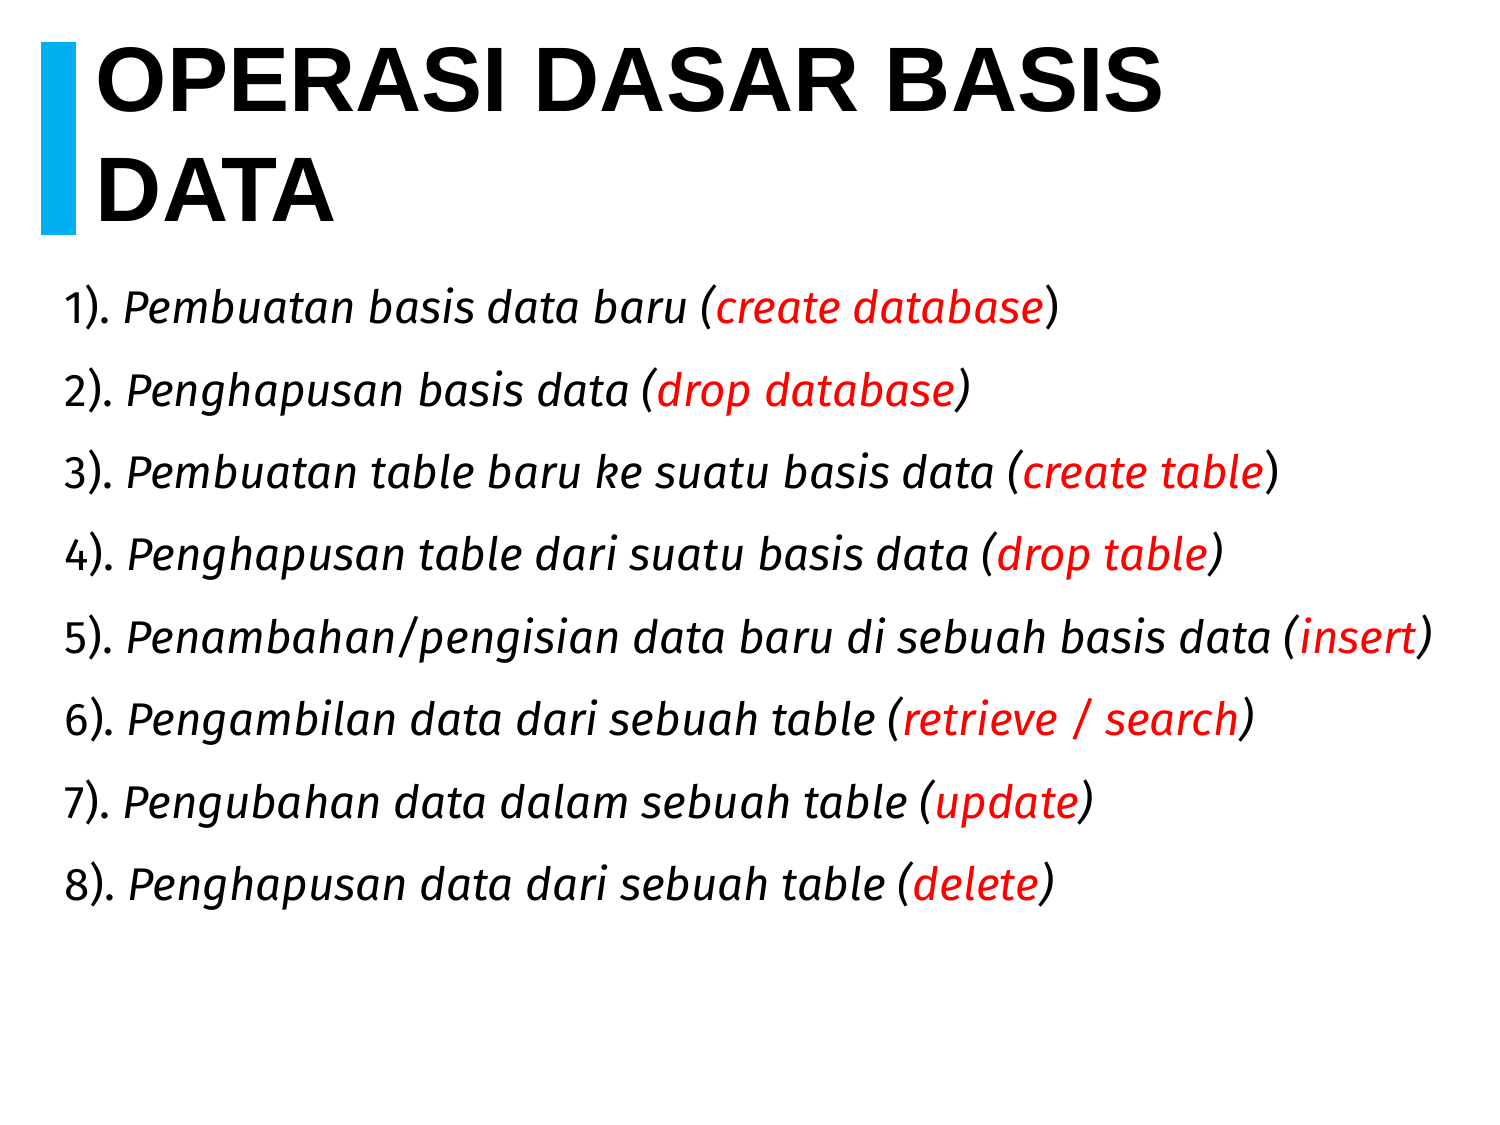

OPERASI DASAR BASIS DATA
1). Pembuatan basis data baru (create database)
2). Penghapusan basis data (drop database)
3). Pembuatan table baru ke suatu basis data (create table)
4). Penghapusan table dari suatu basis data (drop table)
5). Penambahan/pengisian data baru di sebuah basis data (insert)
6). Pengambilan data dari sebuah table (retrieve / search)
7). Pengubahan data dalam sebuah table (update)
8). Penghapusan data dari sebuah table (delete)